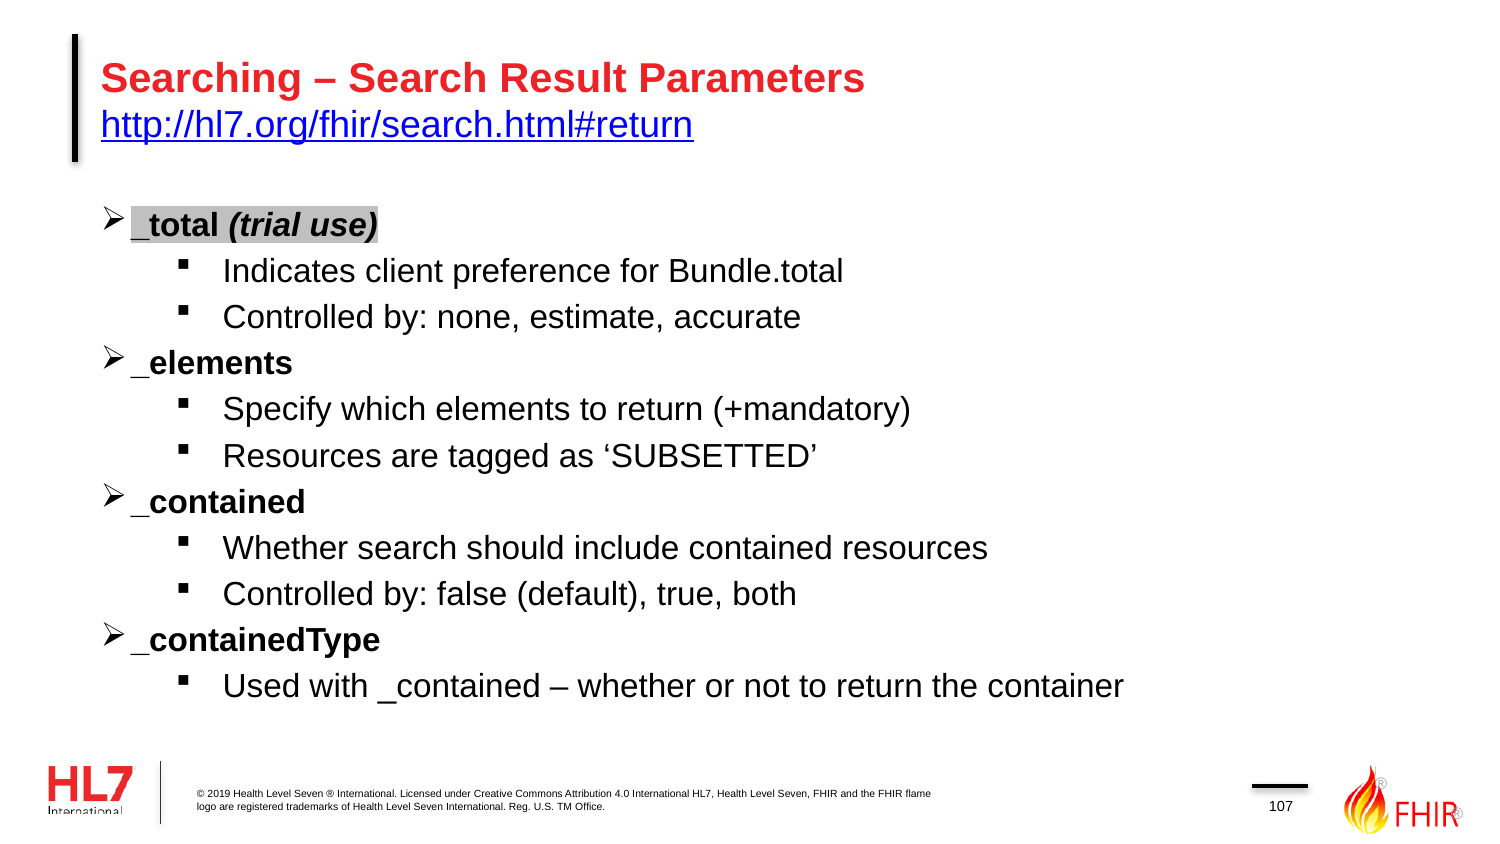

# Searching – Search Result Parameters http://hl7.org/fhir/search.html#return
_total (trial use)
Indicates client preference for Bundle.total
Controlled by: none, estimate, accurate
_elements
Specify which elements to return (+mandatory)
Resources are tagged as ‘SUBSETTED’
_contained
Whether search should include contained resources
Controlled by: false (default), true, both
_containedType
Used with _contained – whether or not to return the container
107
© 2019 Health Level Seven ® International. Licensed under Creative Commons Attribution 4.0 International HL7, Health Level Seven, FHIR and the FHIR flame logo are registered trademarks of Health Level Seven International. Reg. U.S. TM Office.